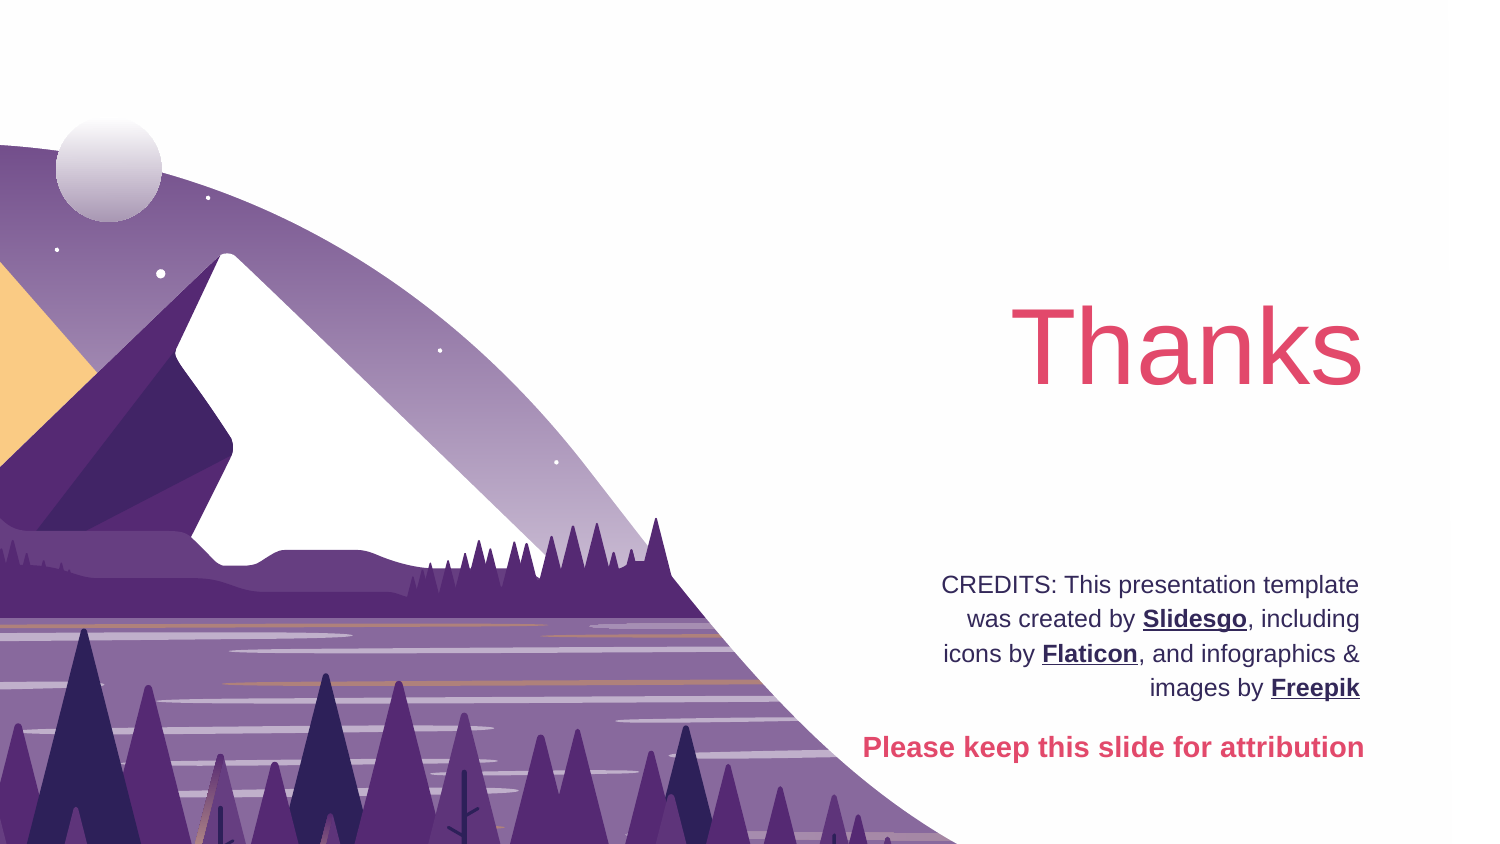

# Thanks
Please keep this slide for attribution